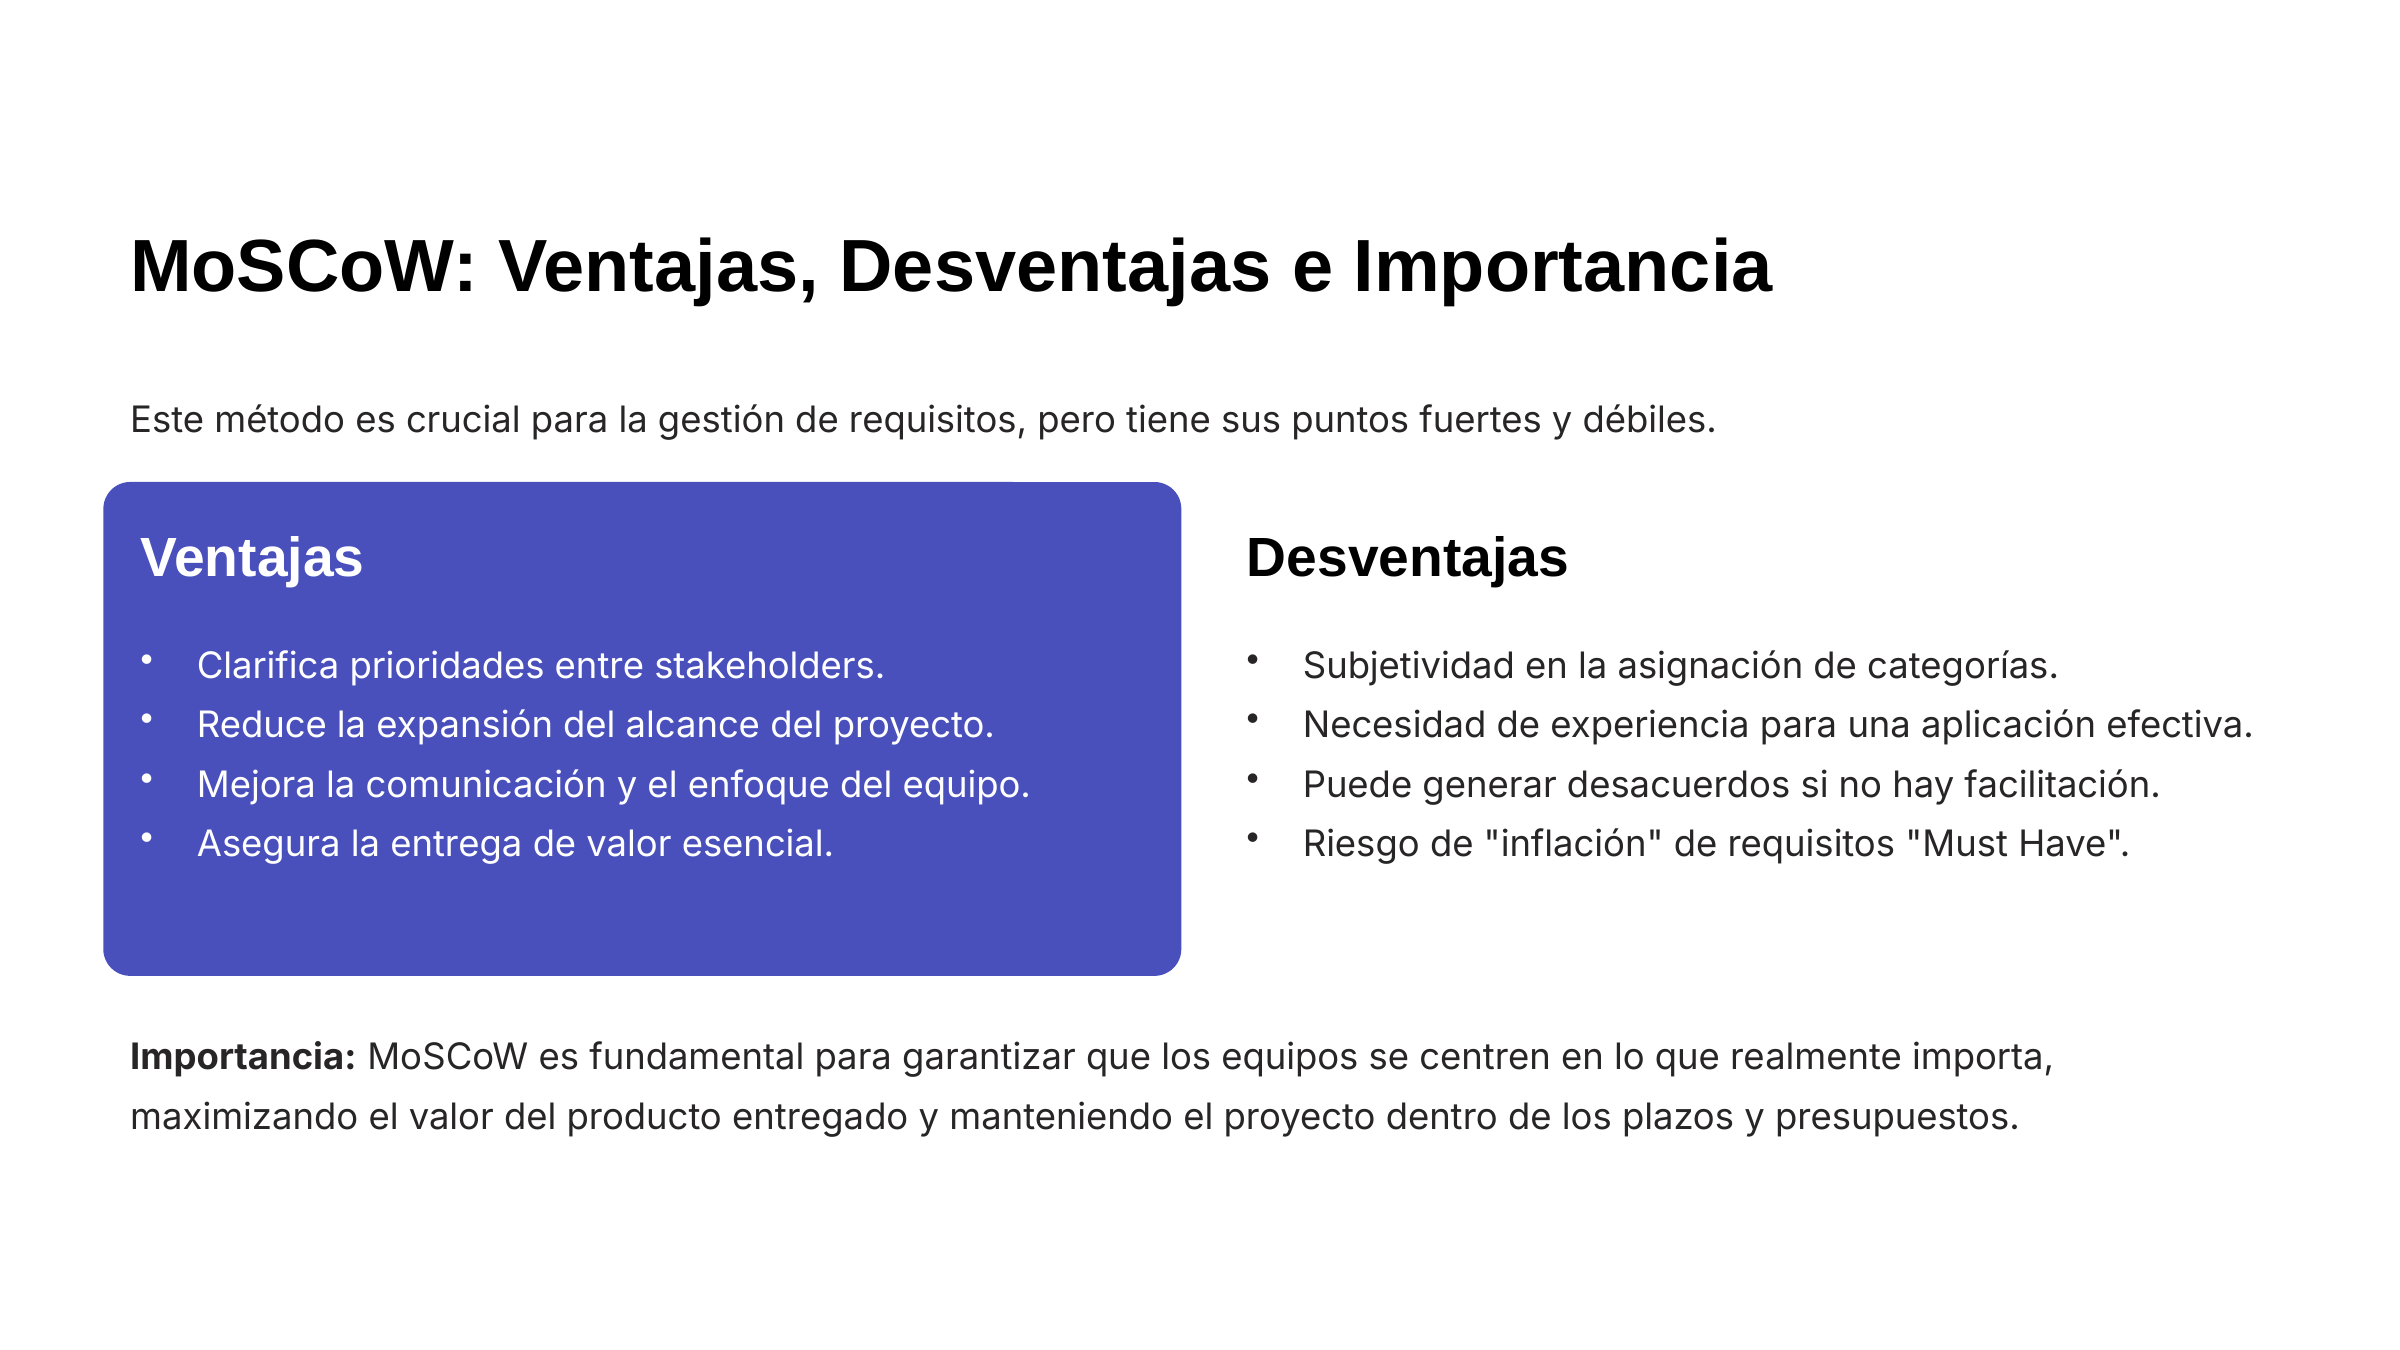

MoSCoW: Ventajas, Desventajas e Importancia
Este método es crucial para la gestión de requisitos, pero tiene sus puntos fuertes y débiles.

Ventajas
Desventajas
Clarifica prioridades entre stakeholders.
Reduce la expansión del alcance del proyecto.
Mejora la comunicación y el enfoque del equipo.
Asegura la entrega de valor esencial.
Subjetividad en la asignación de categorías.
Necesidad de experiencia para una aplicación efectiva.
Puede generar desacuerdos si no hay facilitación.
Riesgo de "inflación" de requisitos "Must Have".
Importancia: MoSCoW es fundamental para garantizar que los equipos se centren en lo que realmente importa, maximizando el valor del producto entregado y manteniendo el proyecto dentro de los plazos y presupuestos.